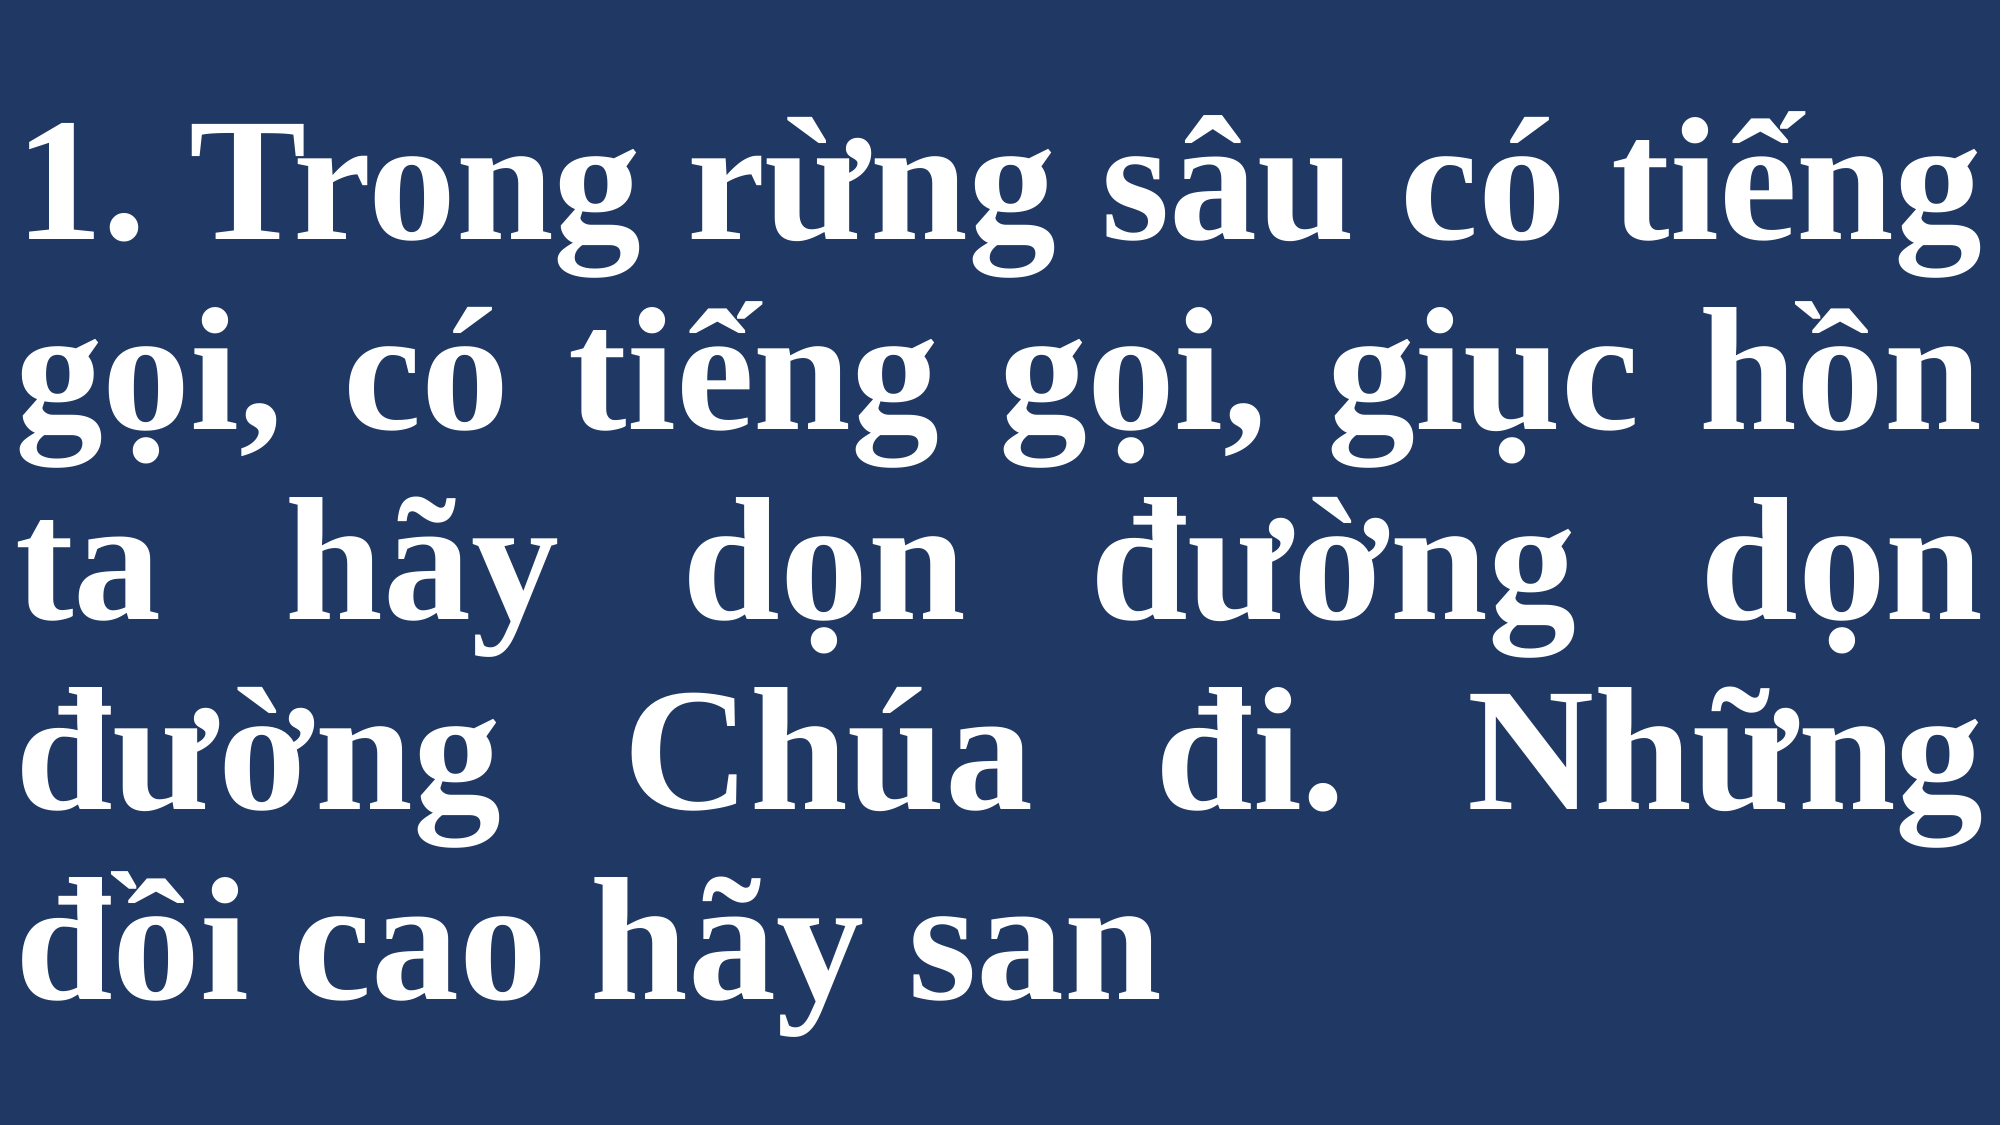

# 1. Trong rừng sâu có tiếng gọi, có tiếng gọi, giục hồn ta hãy dọn đường dọn đường Chúa đi. Những đồi cao hãy san